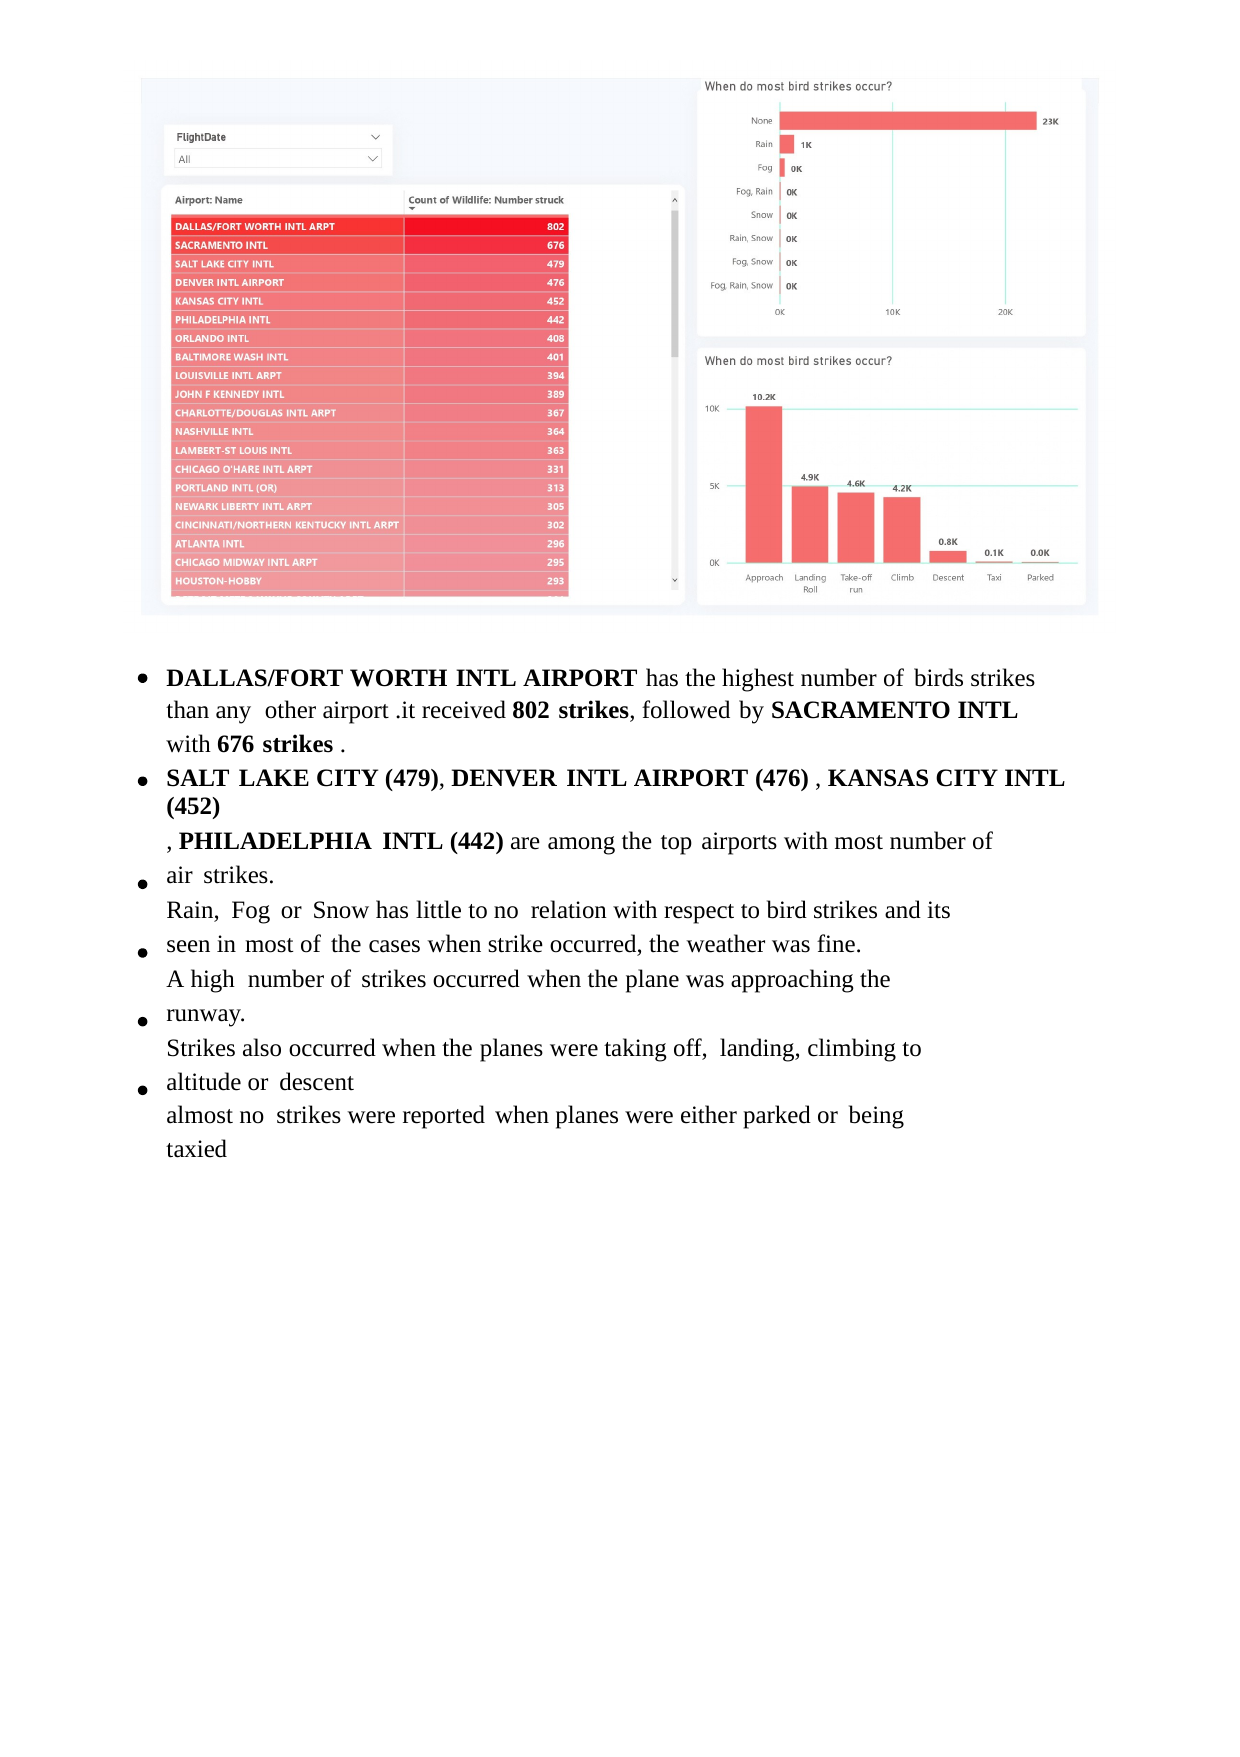

DALLAS/FORT WORTH INTL AIRPORT has the highest number of birds strikes
than any  other airport .it received 802 strikes, followed by SACRAMENTO INTL
with 676 strikes .
SALT LAKE CITY (479), DENVER INTL AIRPORT (476) , KANSAS CITY INTL (452)
, PHILADELPHIA INTL (442) are among the top airports with most number of
air strikes.
Rain, Fog or Snow has little to no relation with respect to bird strikes and its
seen in most of the cases when strike occurred, the weather was fine.
A high  number of strikes occurred when the plane was approaching the
runway.
Strikes also occurred when the planes were taking off, landing, climbing to
altitude or descent
almost no strikes were reported when planes were either parked or being
taxied